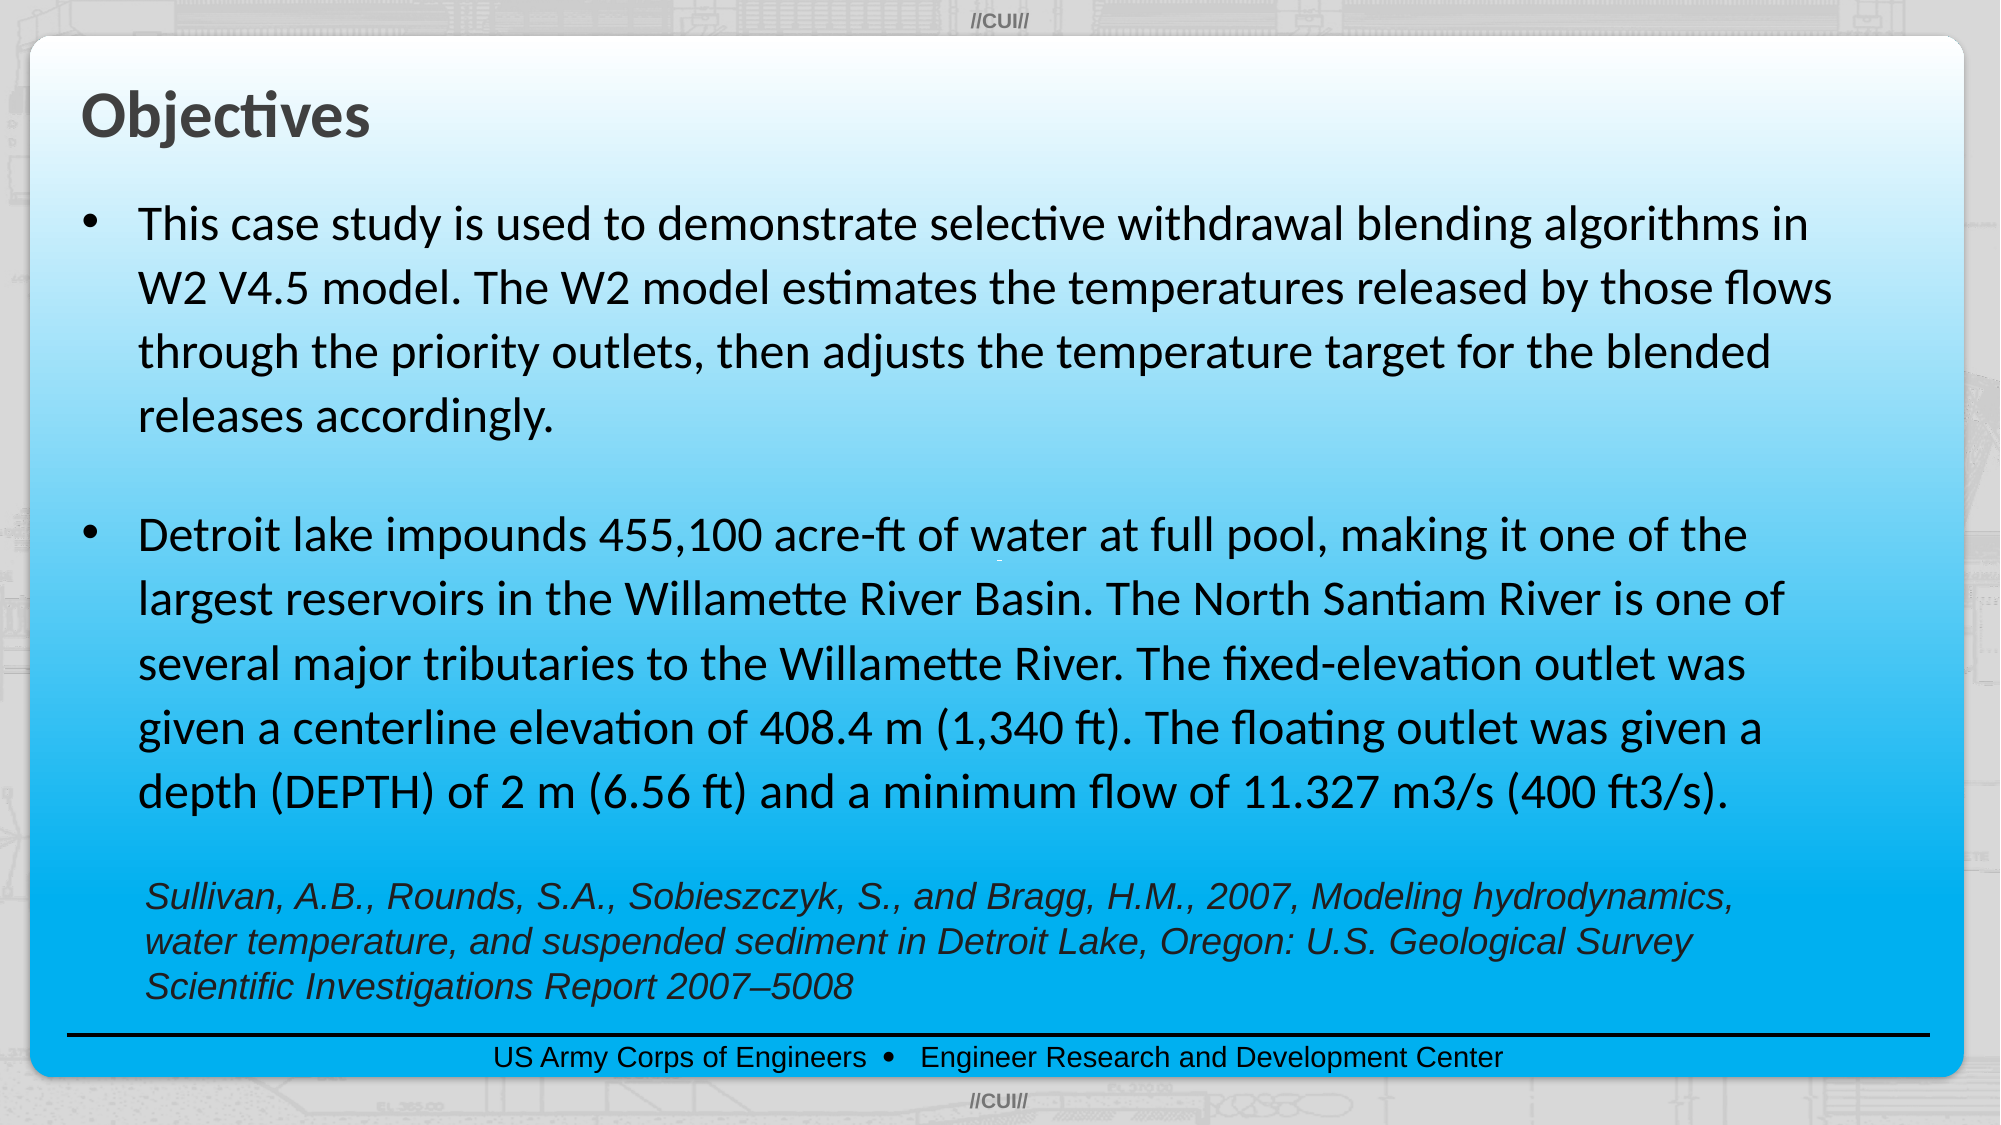

# Objectives
This case study is used to demonstrate selective withdrawal blending algorithms in W2 V4.5 model. The W2 model estimates the temperatures released by those flows through the priority outlets, then adjusts the temperature target for the blended releases accordingly.

Detroit lake impounds 455,100 acre-ft of water at full pool, making it one of the largest reservoirs in the Willamette River Basin. The North Santiam River is one of several major tributaries to the Willamette River. The fixed-elevation outlet was given a centerline elevation of 408.4 m (1,340 ft). The floating outlet was given a depth (DEPTH) of 2 m (6.56 ft) and a minimum flow of 11.327 m3/s (400 ft3/s).

Sullivan, A.B., Rounds, S.A., Sobieszczyk, S., and Bragg, H.M., 2007, Modeling hydrodynamics, water temperature, and suspended sediment in Detroit Lake, Oregon: U.S. Geological Survey Scientific Investigations Report 2007–5008